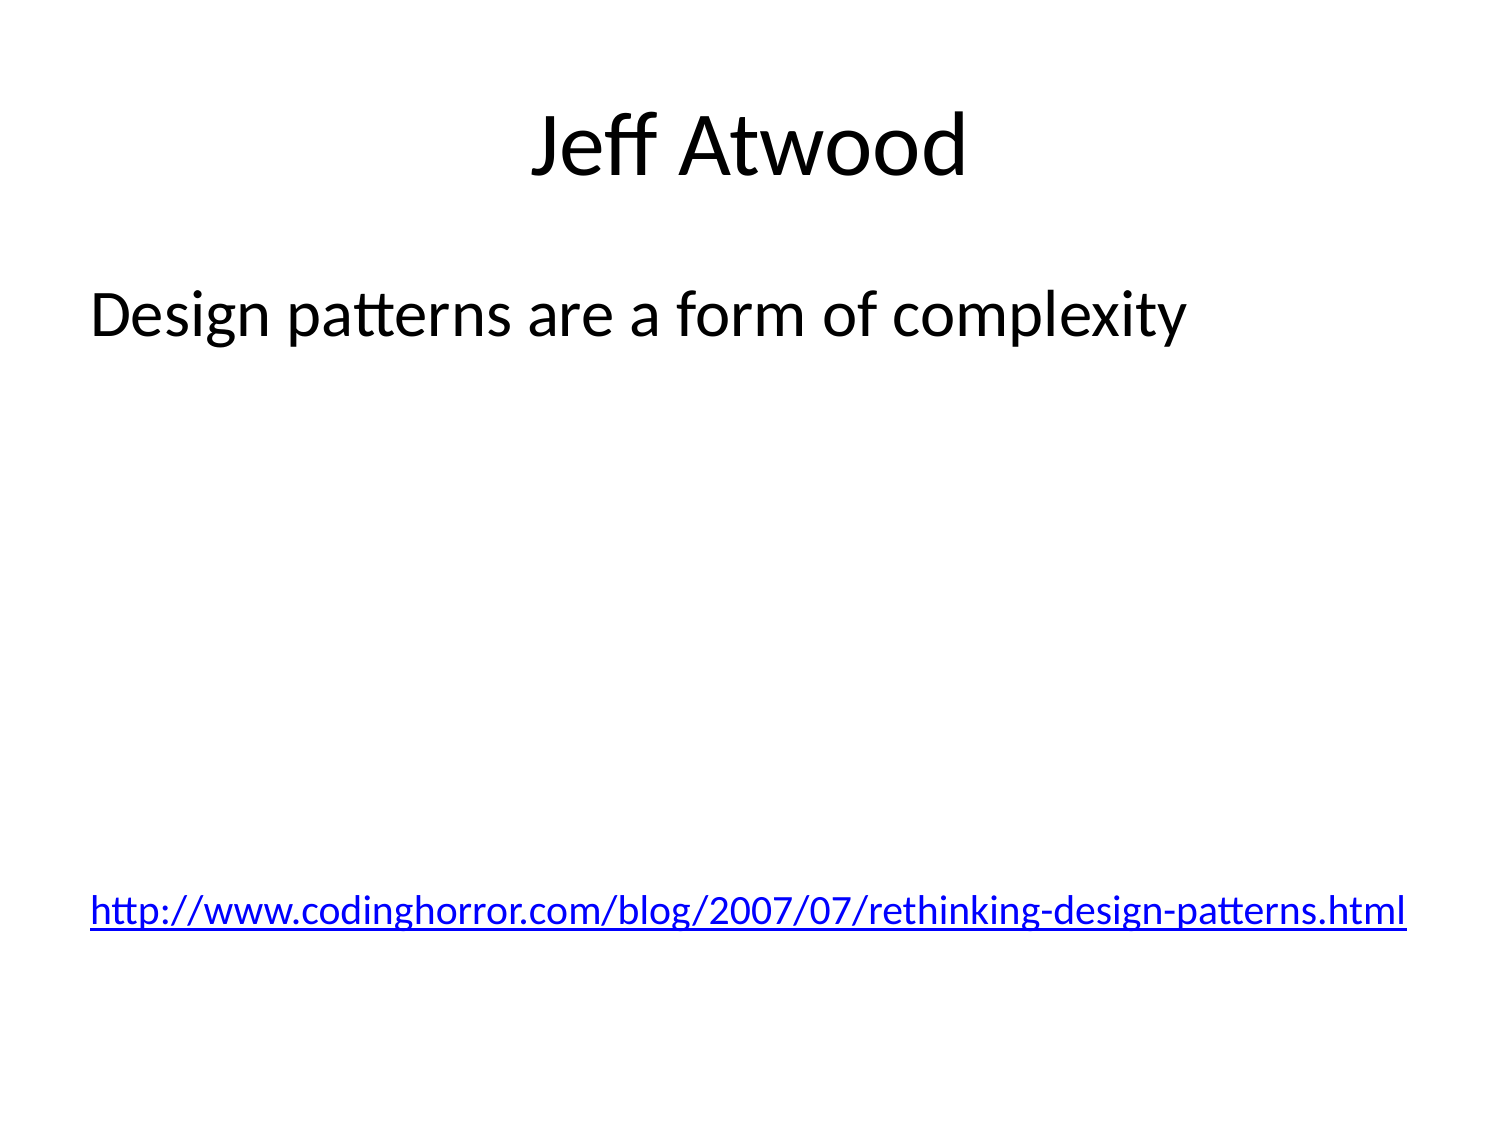

# Jeff Atwood
Design patterns are a form of complexity

http://www.codinghorror.com/blog/2007/07/rethinking-design-patterns.html